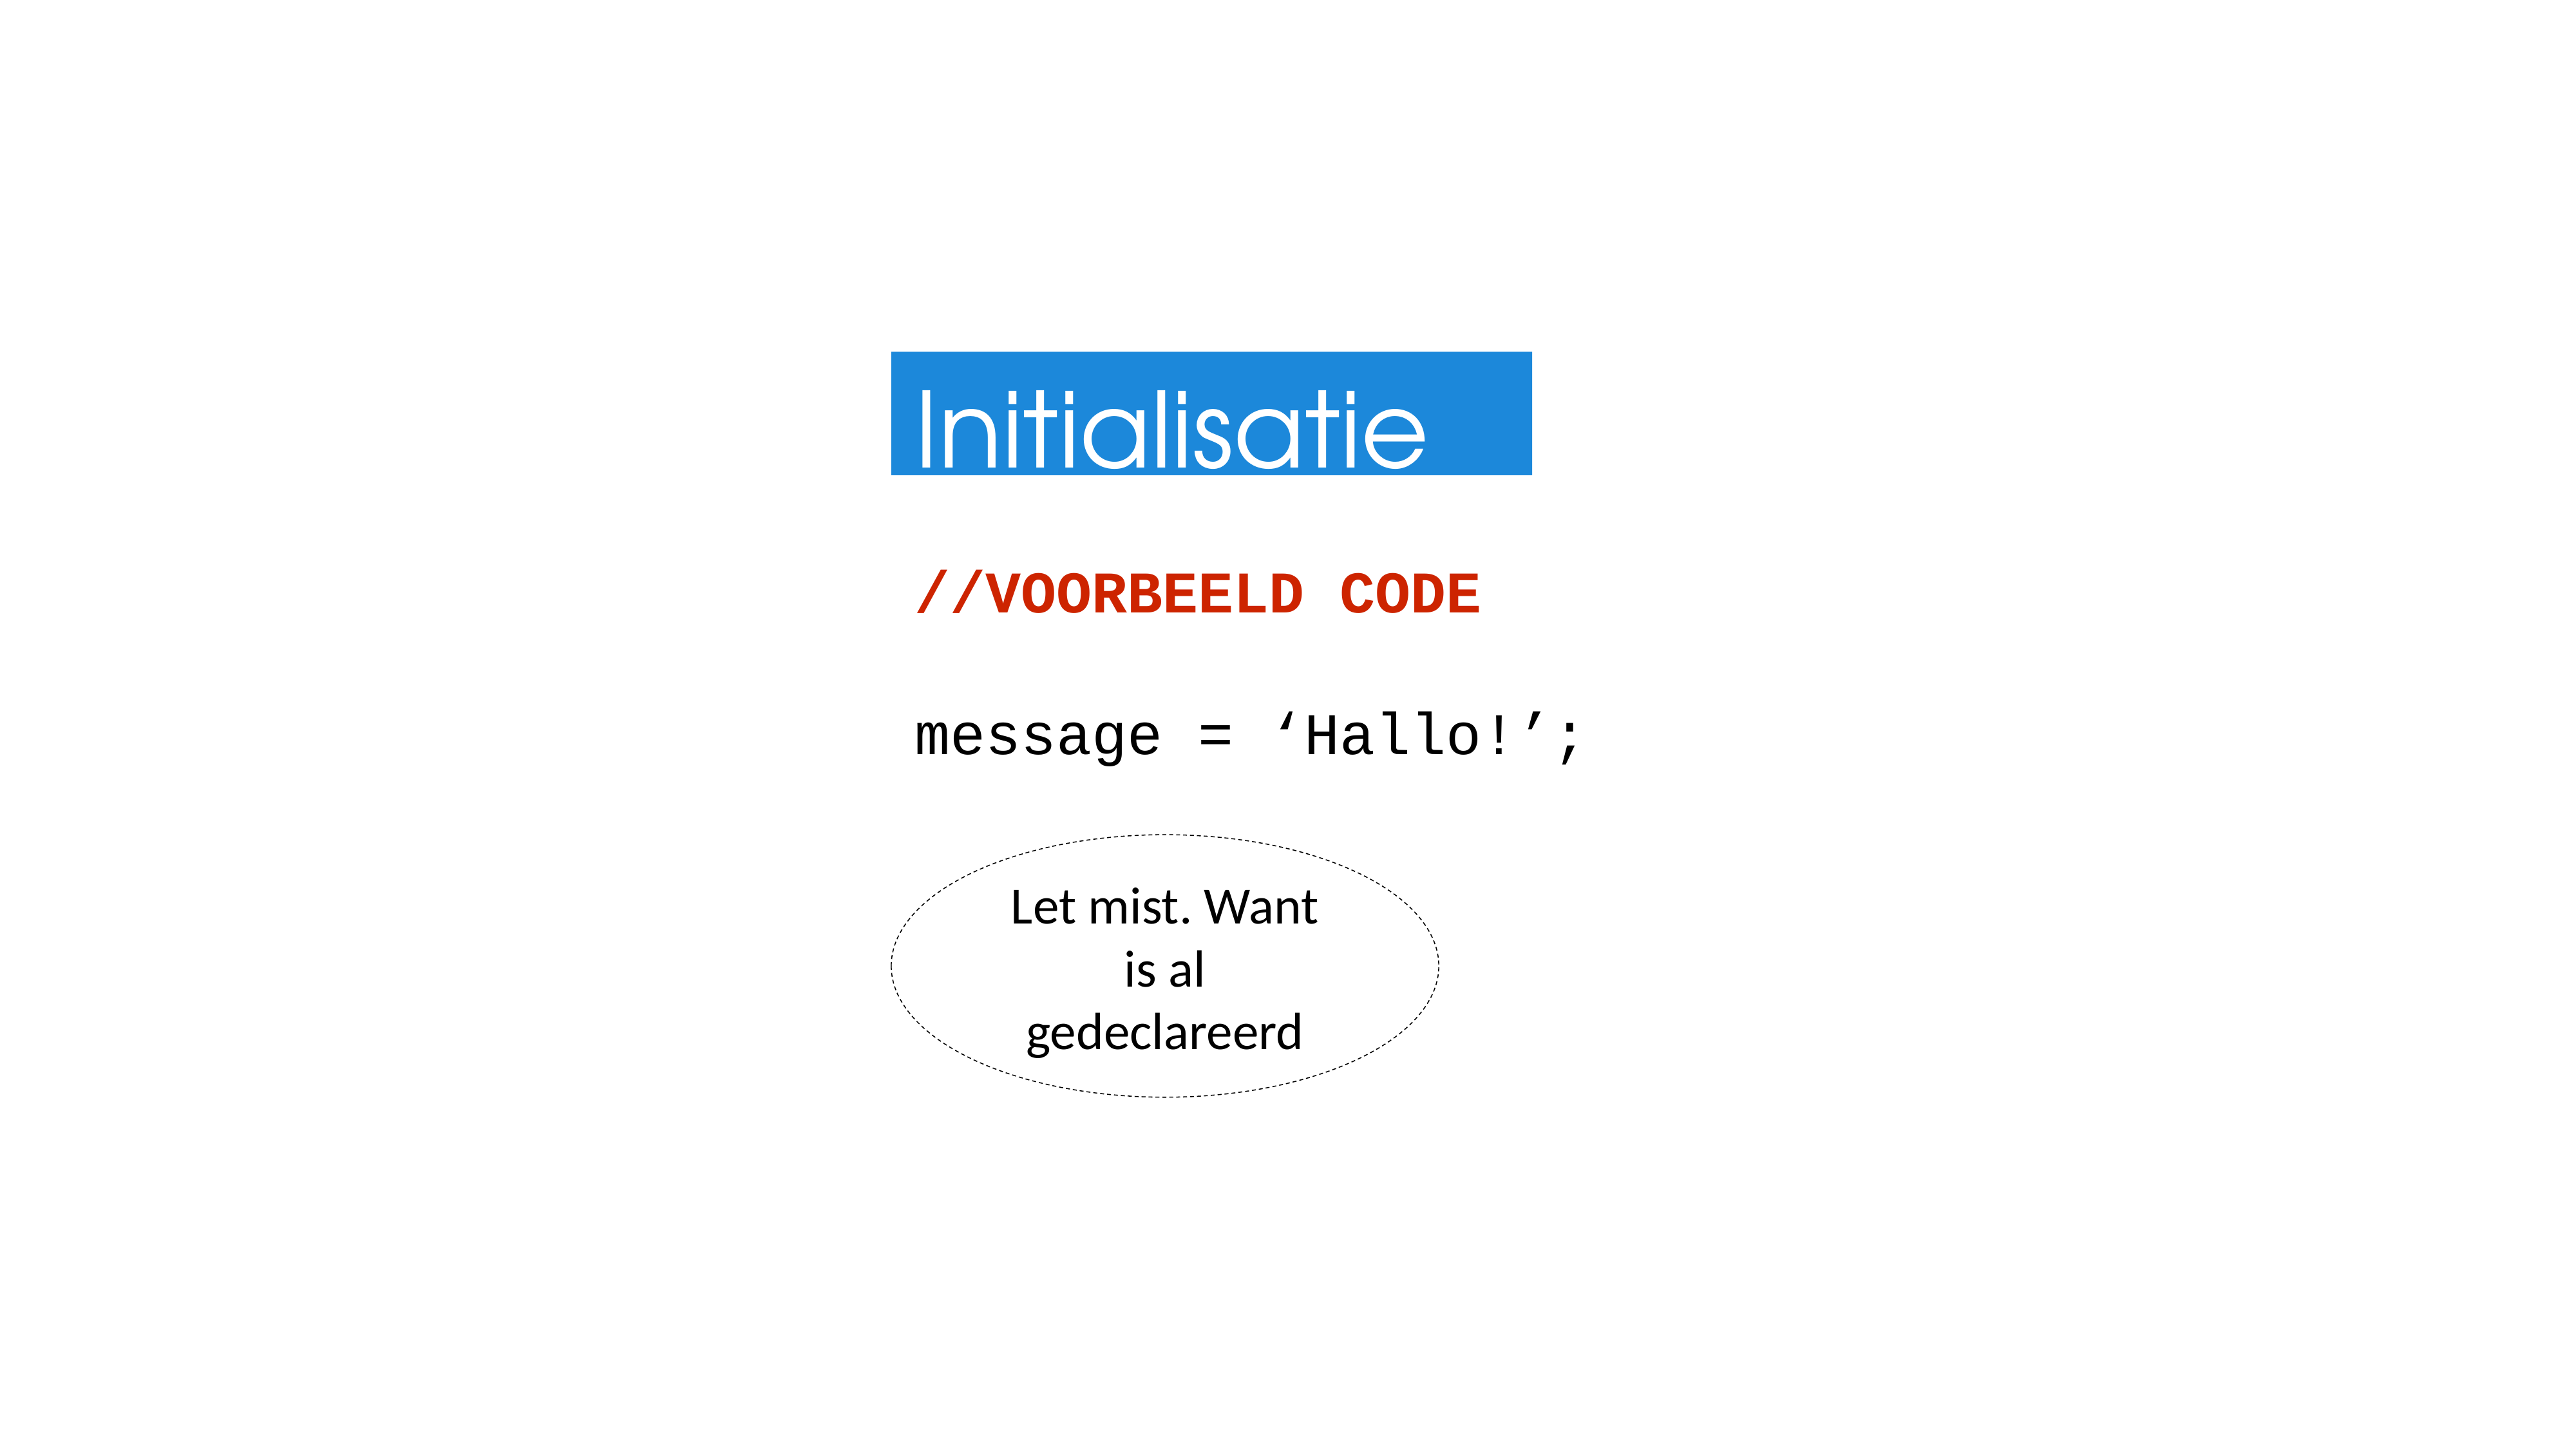

Initialisatie
//VOORBEELD CODE

message = ‘Hallo!’;
Let mist. Want is al gedeclareerd